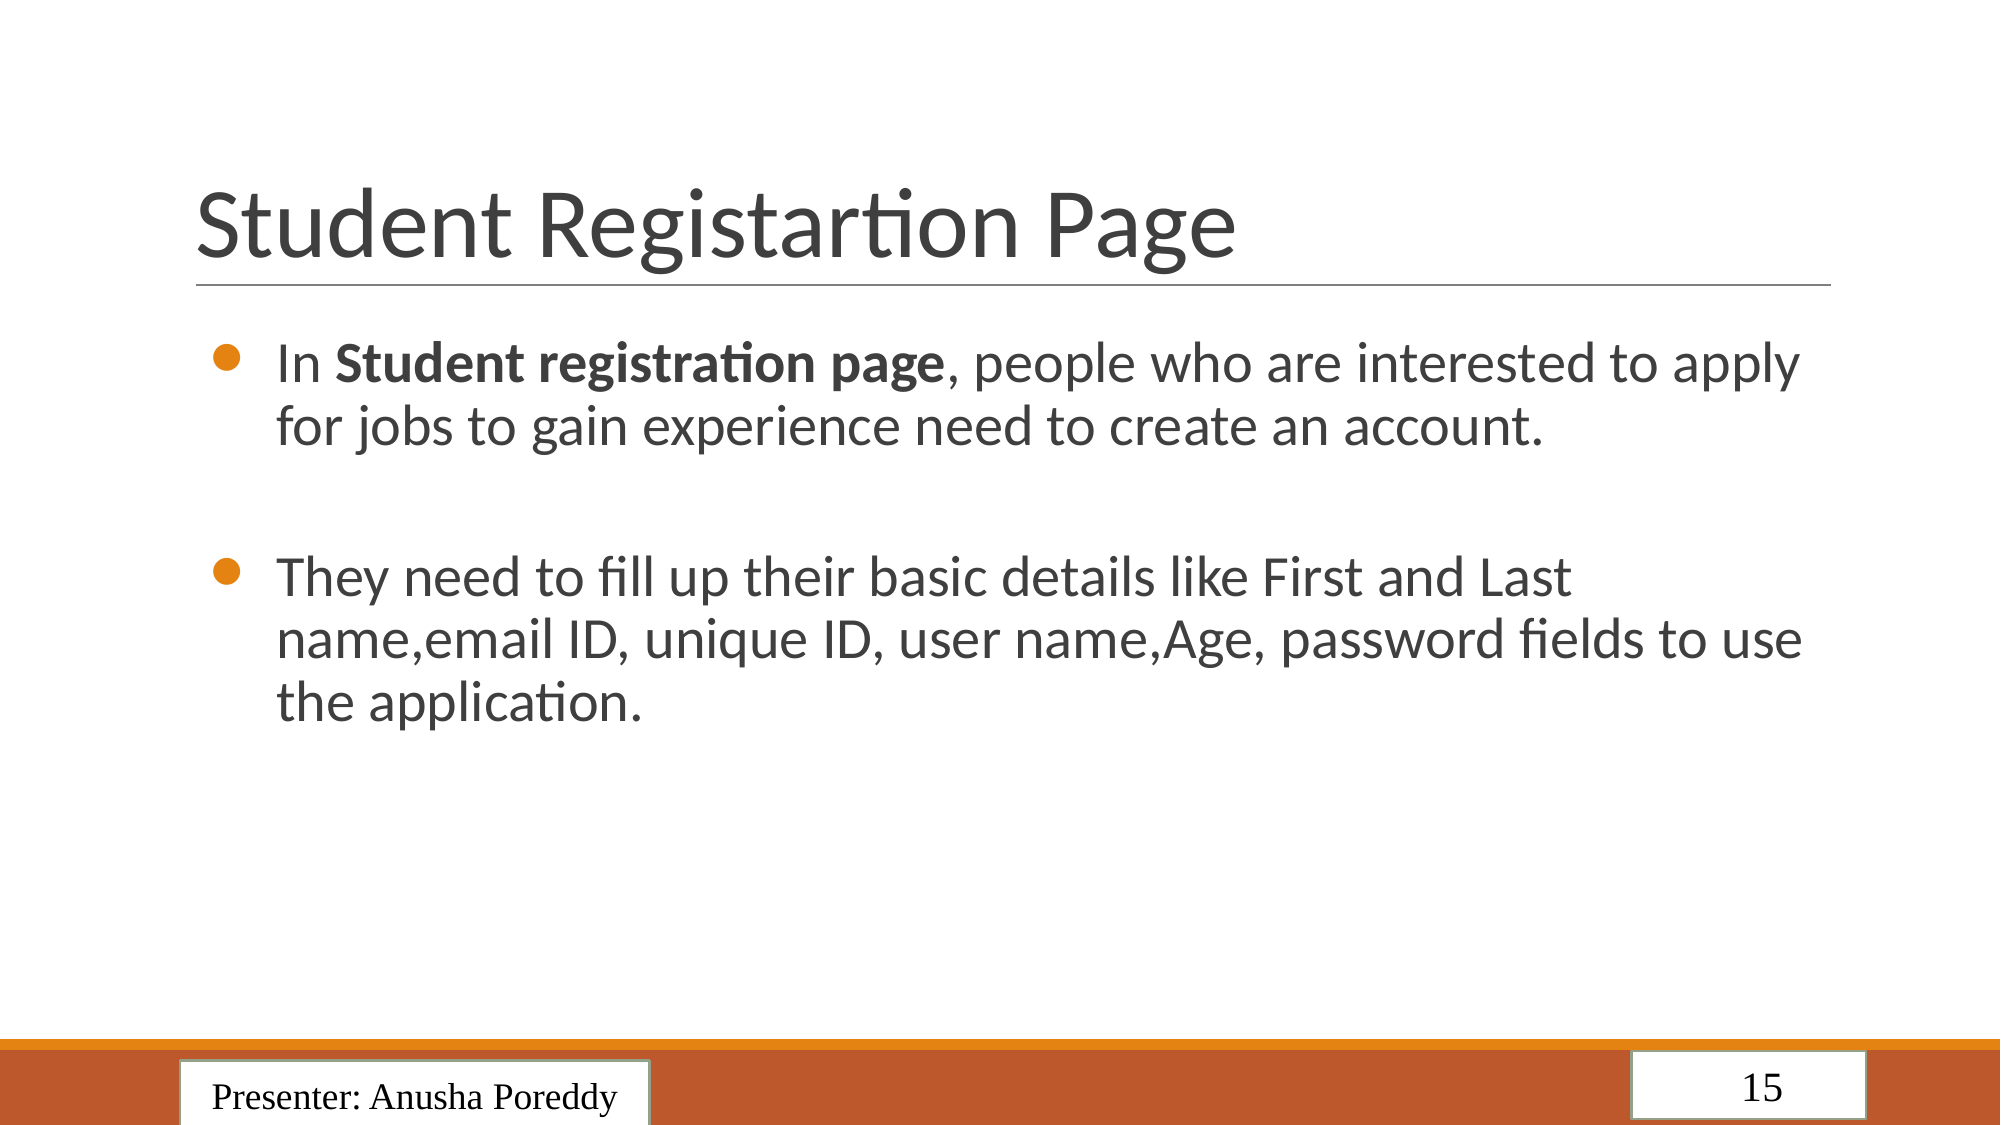

# Student Registartion Page
In Student registration page, people who are interested to apply for jobs to gain experience need to create an account.

They need to fill up their basic details like First and Last name,email ID, unique ID, user name,Age, password fields to use the application.

         15
Presenter: Anusha Poreddy